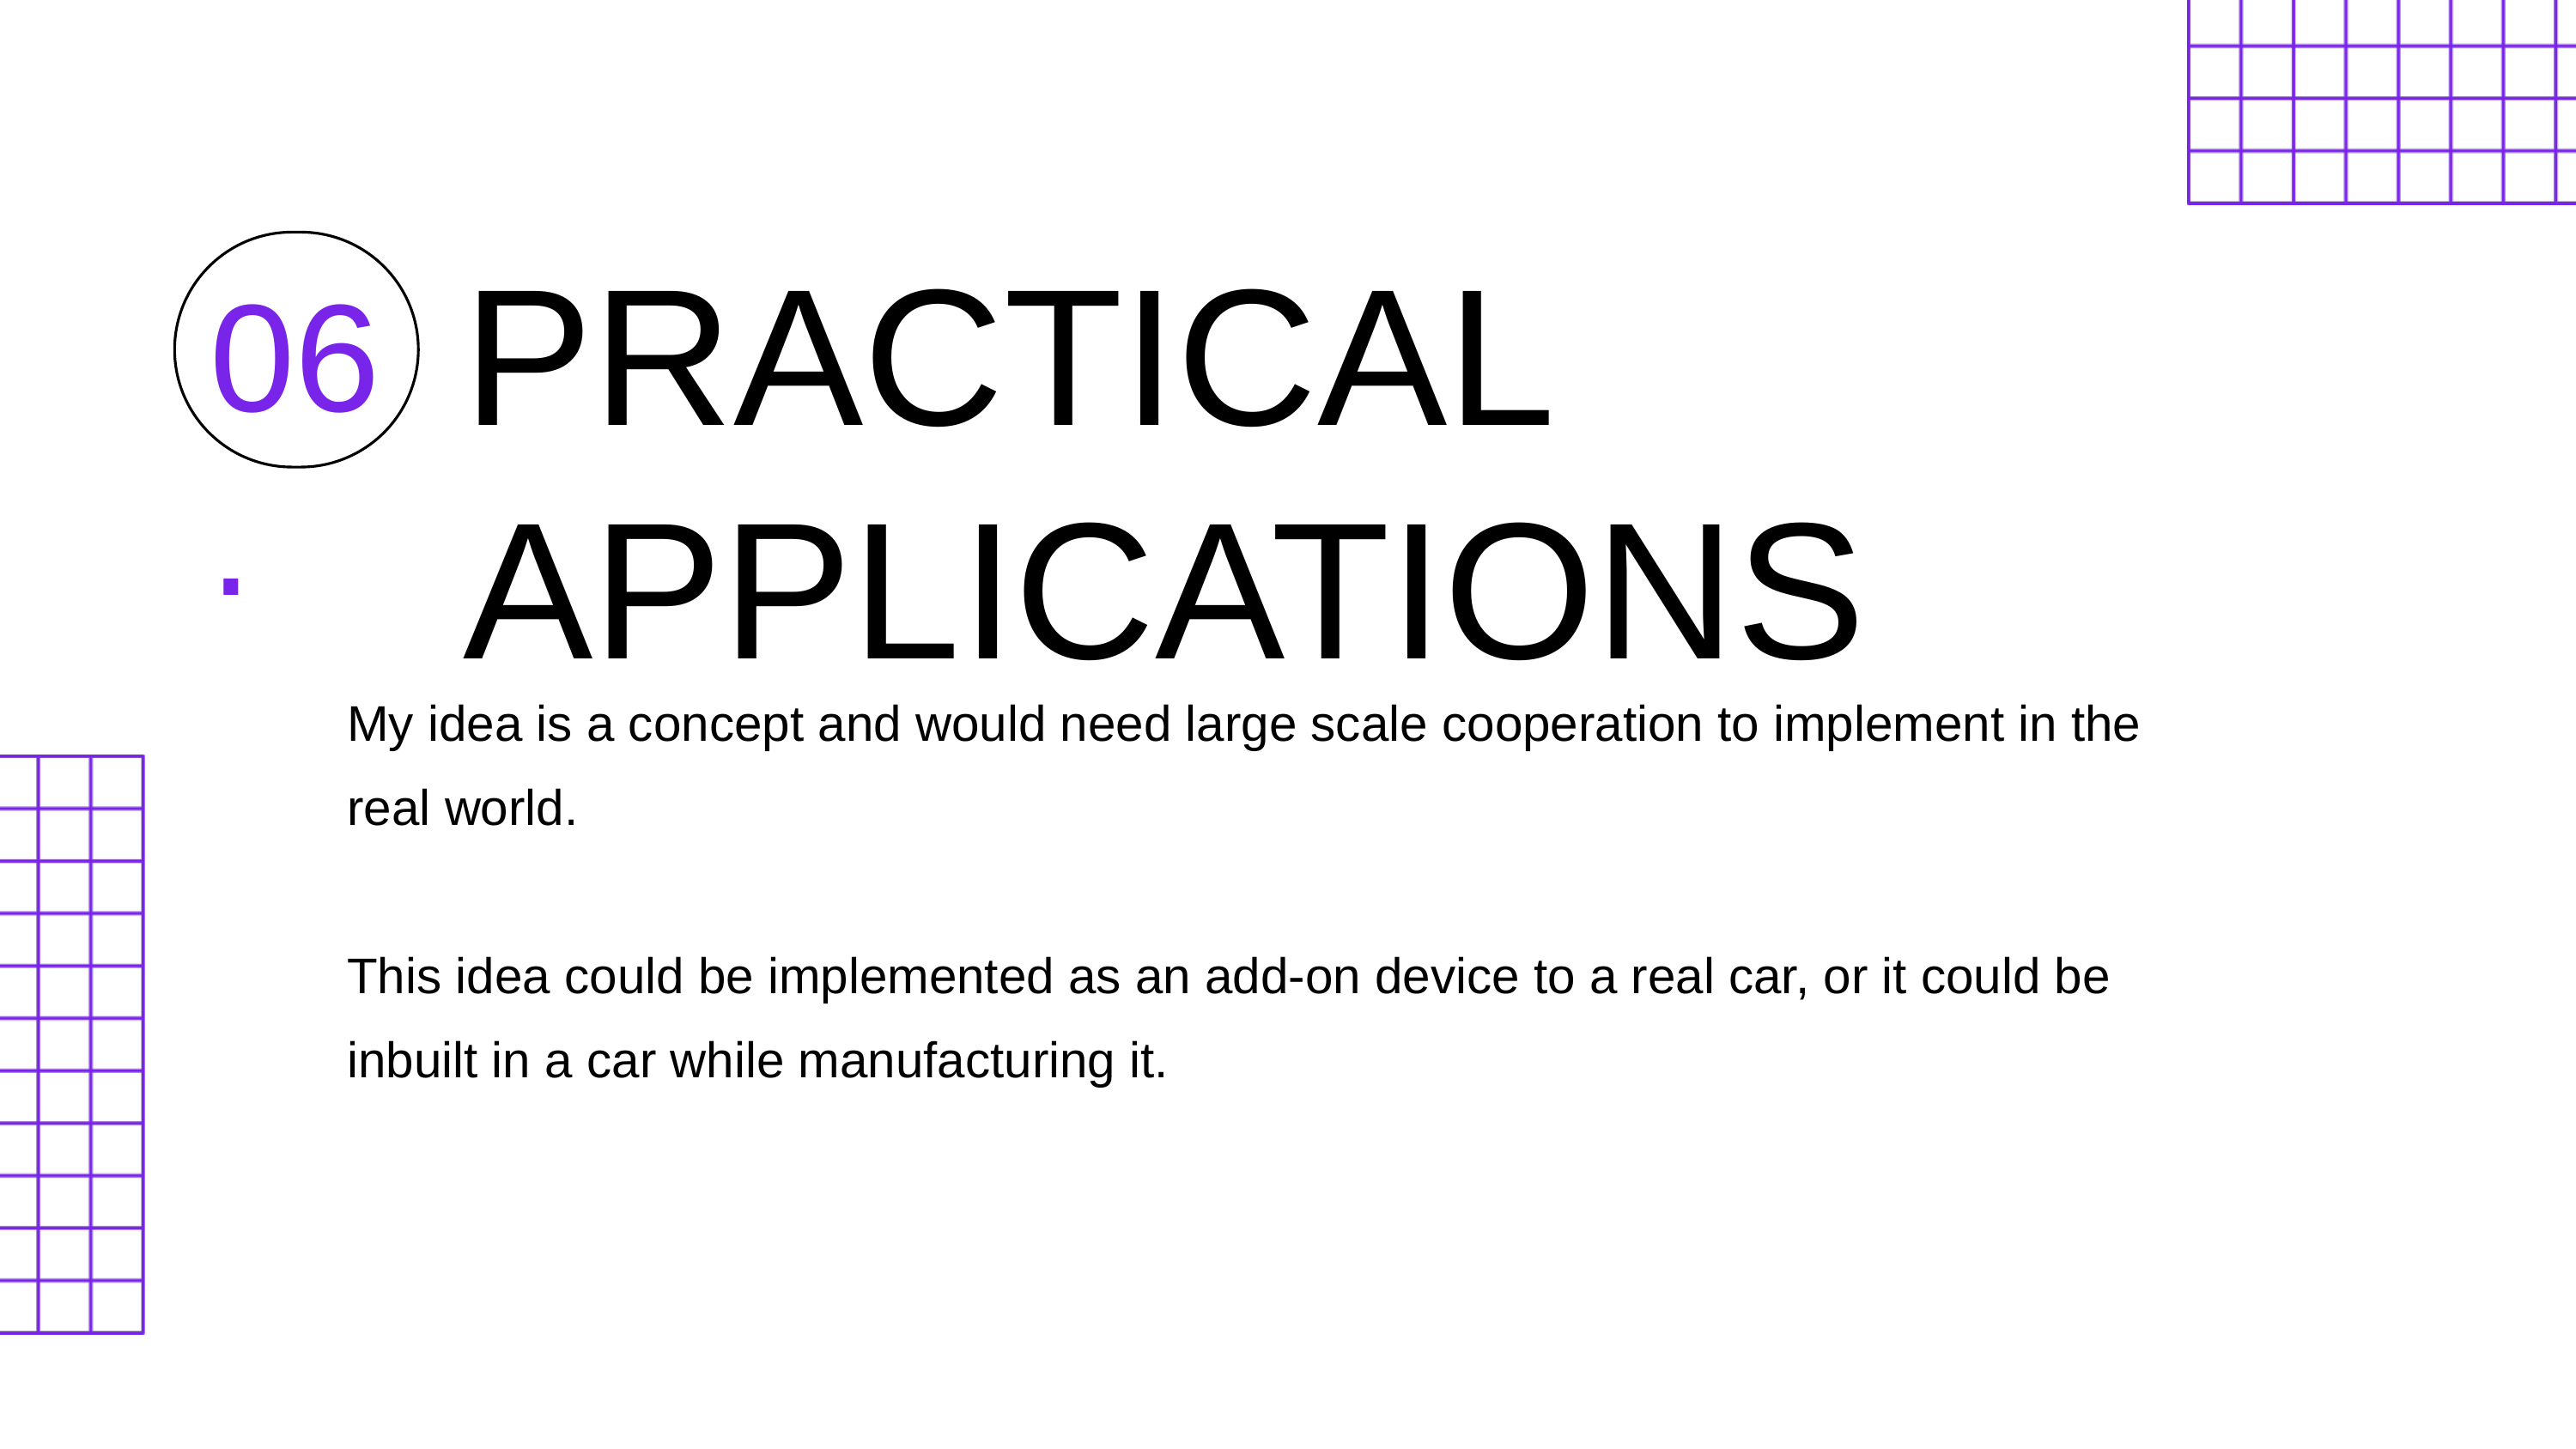

PRACTICAL APPLICATIONS

06.
My idea is a concept and would need large scale cooperation to implement in the real world.

This idea could be implemented as an add-on device to a real car, or it could be inbuilt in a car while manufacturing it.